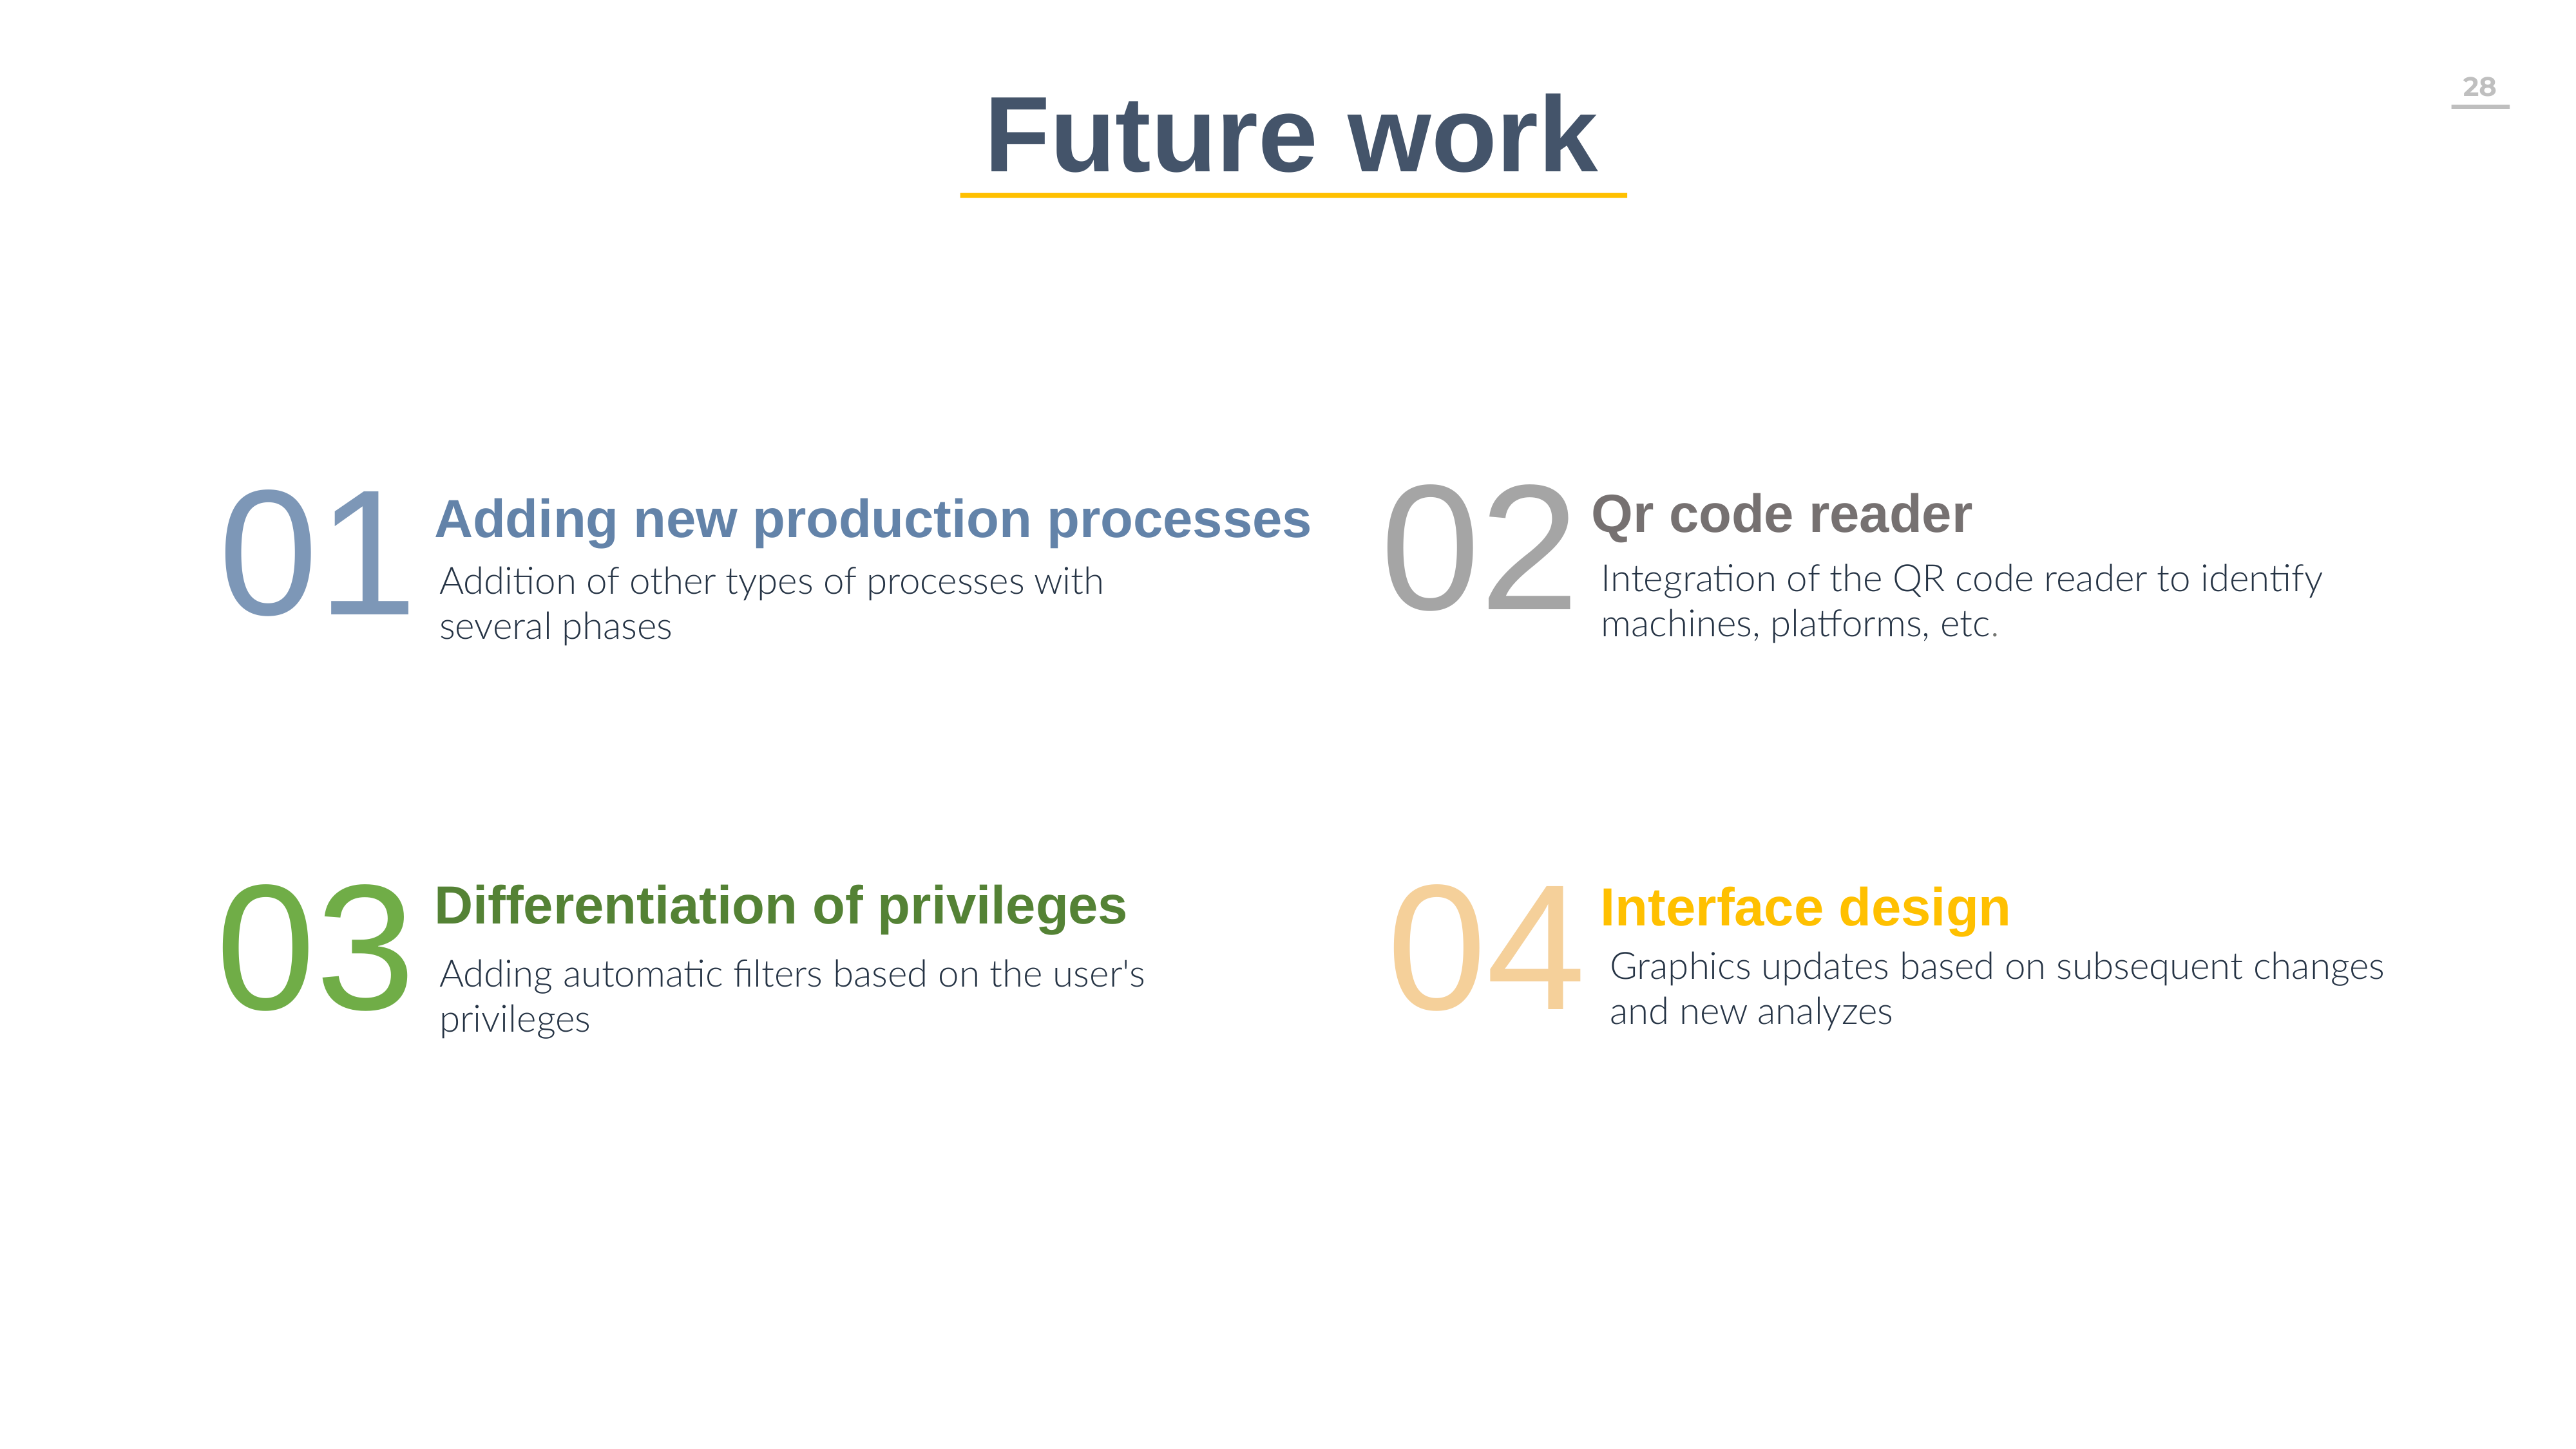

Future work

02
Qr code reader
01
Adding new production processes
Integration of the QR code reader to identify machines, platforms, etc.
Addition of other types of processes with several phases
Differentiation of privileges
Interface design
04
03
Graphics updates based on subsequent changes and new analyzes
Adding automatic filters based on the user's privileges